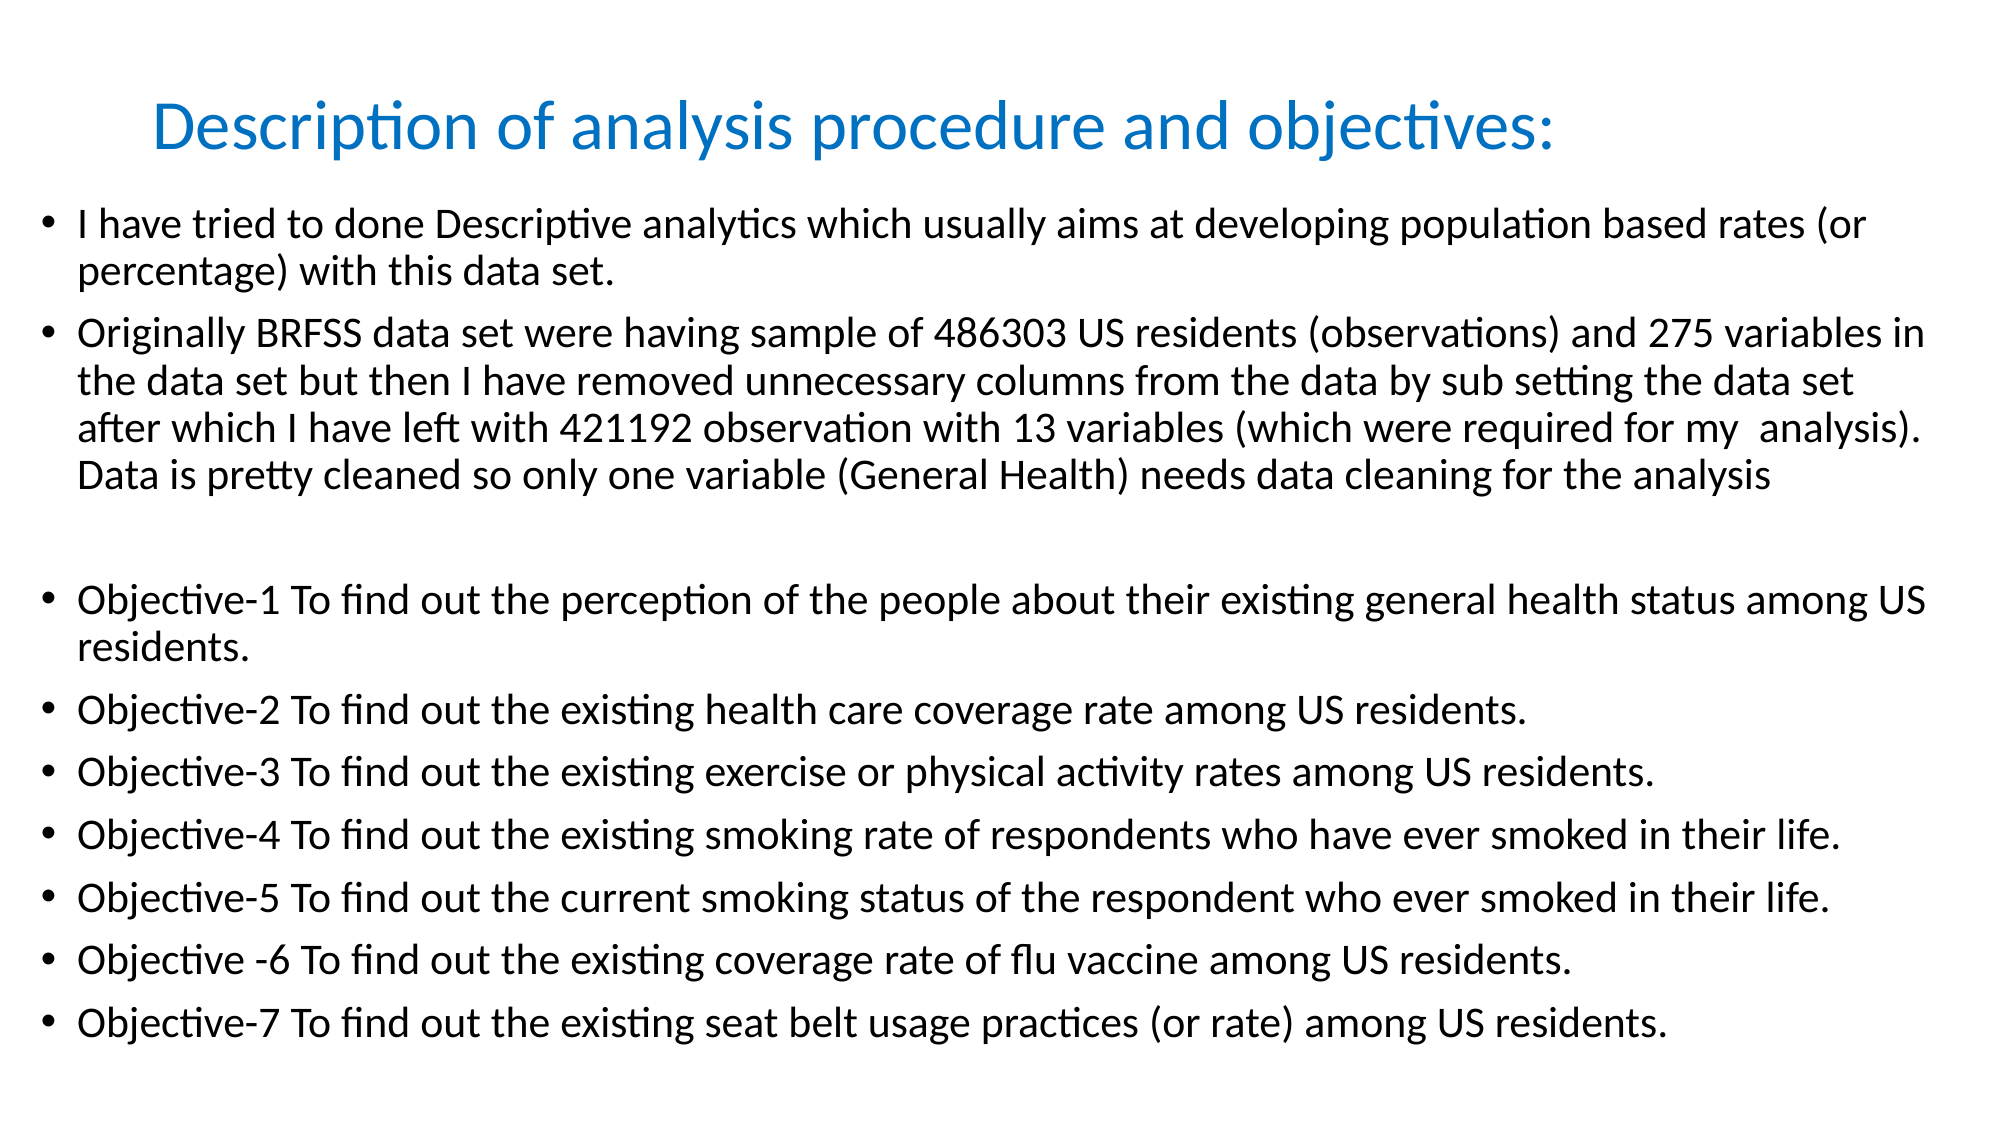

# Description of analysis procedure and objectives:
I have tried to done Descriptive analytics which usually aims at developing population based rates (or percentage) with this data set.
Originally BRFSS data set were having sample of 486303 US residents (observations) and 275 variables in the data set but then I have removed unnecessary columns from the data by sub setting the data set after which I have left with 421192 observation with 13 variables (which were required for my  analysis). Data is pretty cleaned so only one variable (General Health) needs data cleaning for the analysis

Objective-1 To find out the perception of the people about their existing general health status among US residents.
Objective-2 To find out the existing health care coverage rate among US residents.
Objective-3 To find out the existing exercise or physical activity rates among US residents.
Objective-4 To find out the existing smoking rate of respondents who have ever smoked in their life.
Objective-5 To find out the current smoking status of the respondent who ever smoked in their life.
Objective -6 To find out the existing coverage rate of flu vaccine among US residents.
Objective-7 To find out the existing seat belt usage practices (or rate) among US residents.